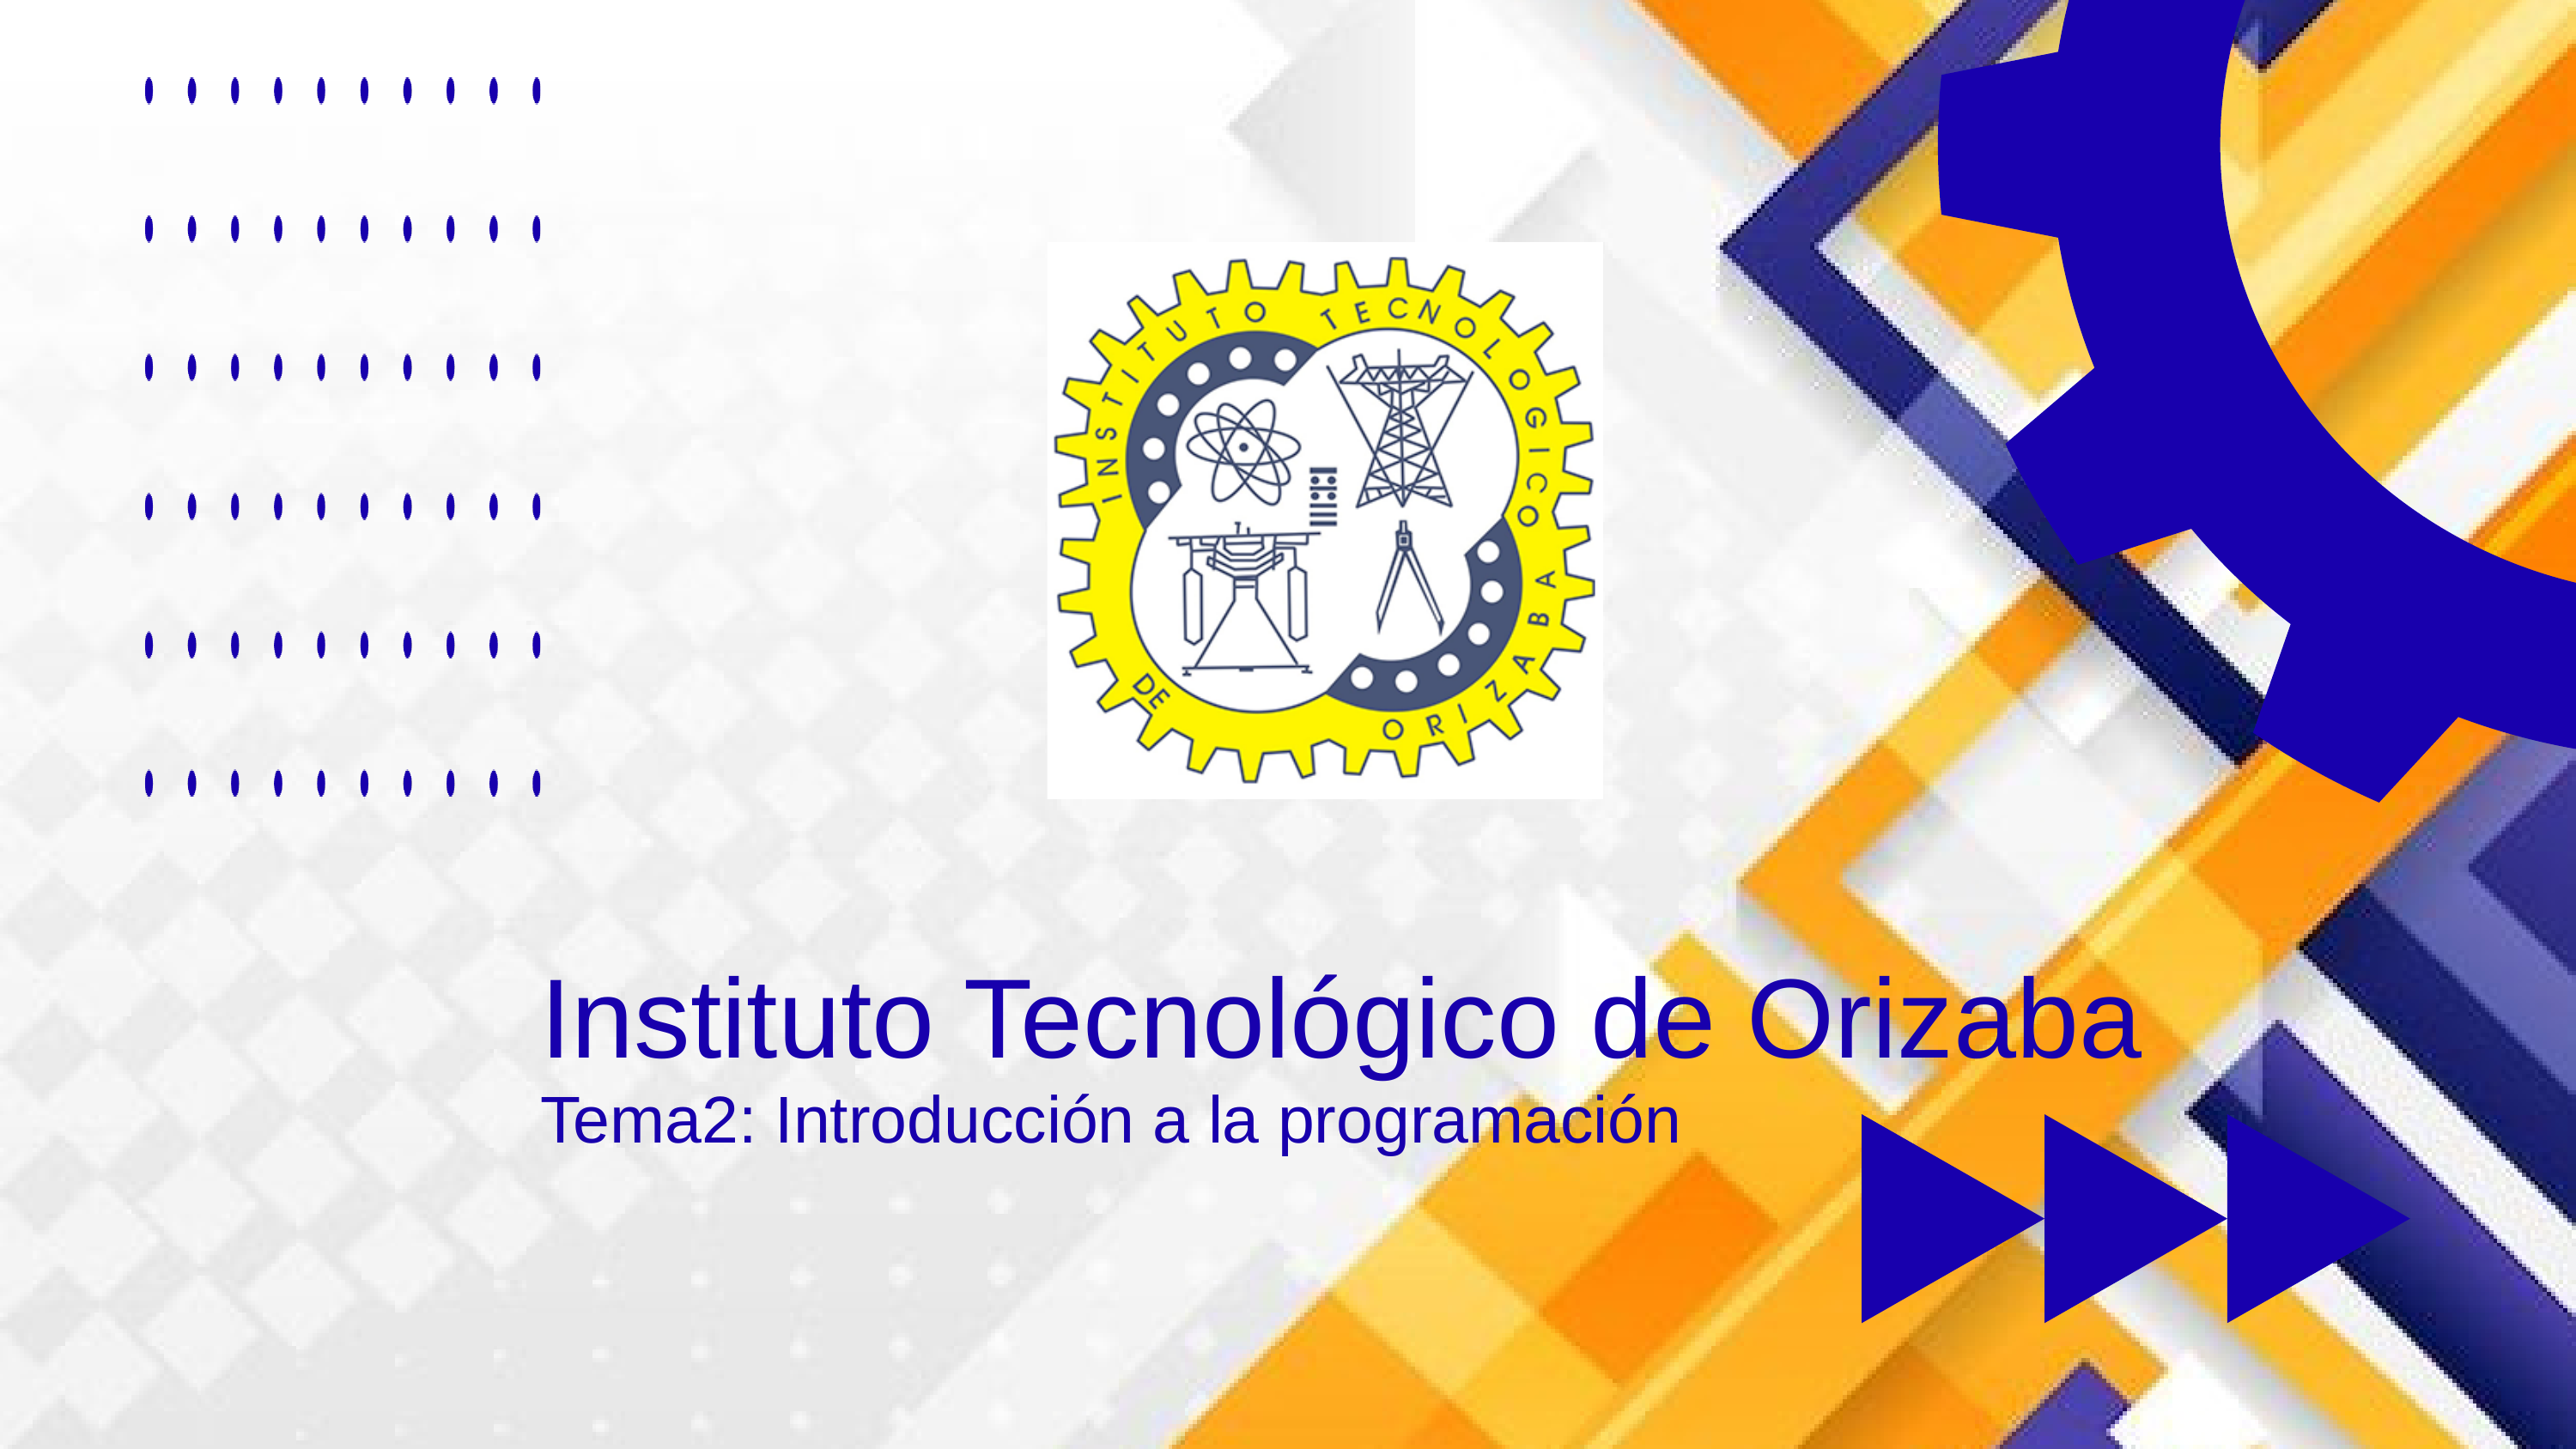

Instituto Tecnológico de Orizaba
Tema2: Introducción a la programación